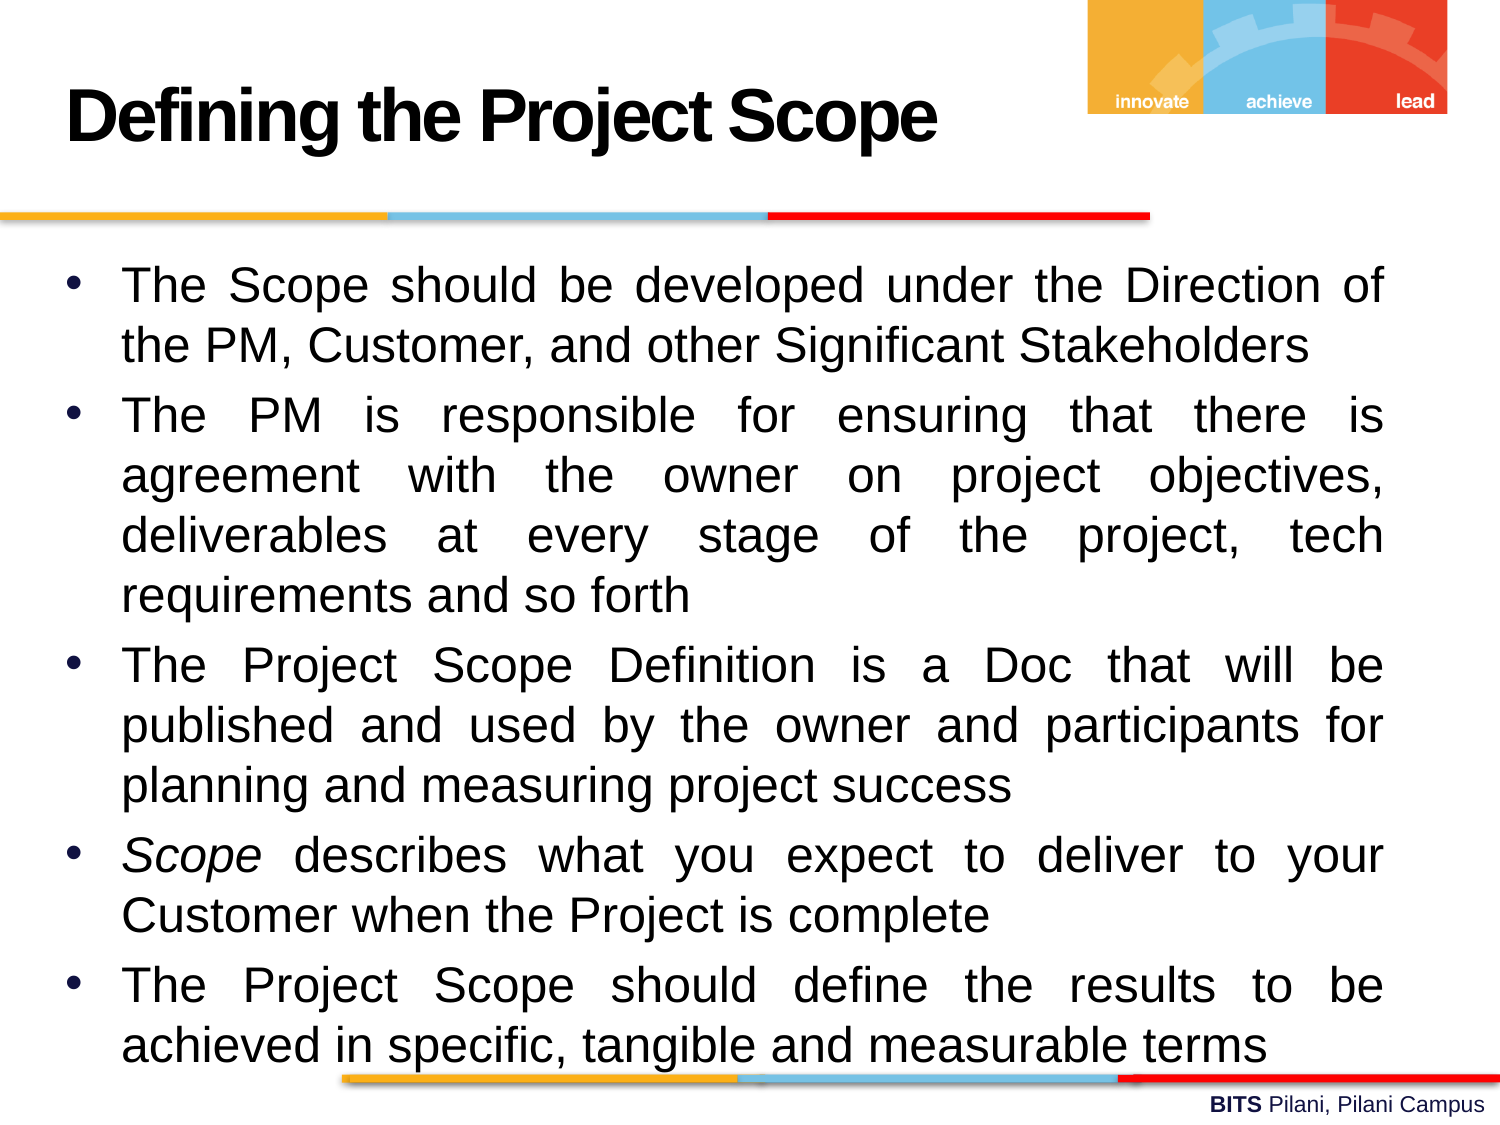

Defining the Project Scope
The Scope should be developed under the Direction of the PM, Customer, and other Significant Stakeholders
The PM is responsible for ensuring that there is agreement with the owner on project objectives, deliverables at every stage of the project, tech requirements and so forth
The Project Scope Definition is a Doc that will be published and used by the owner and participants for planning and measuring project success
Scope describes what you expect to deliver to your Customer when the Project is complete
The Project Scope should define the results to be achieved in specific, tangible and measurable terms